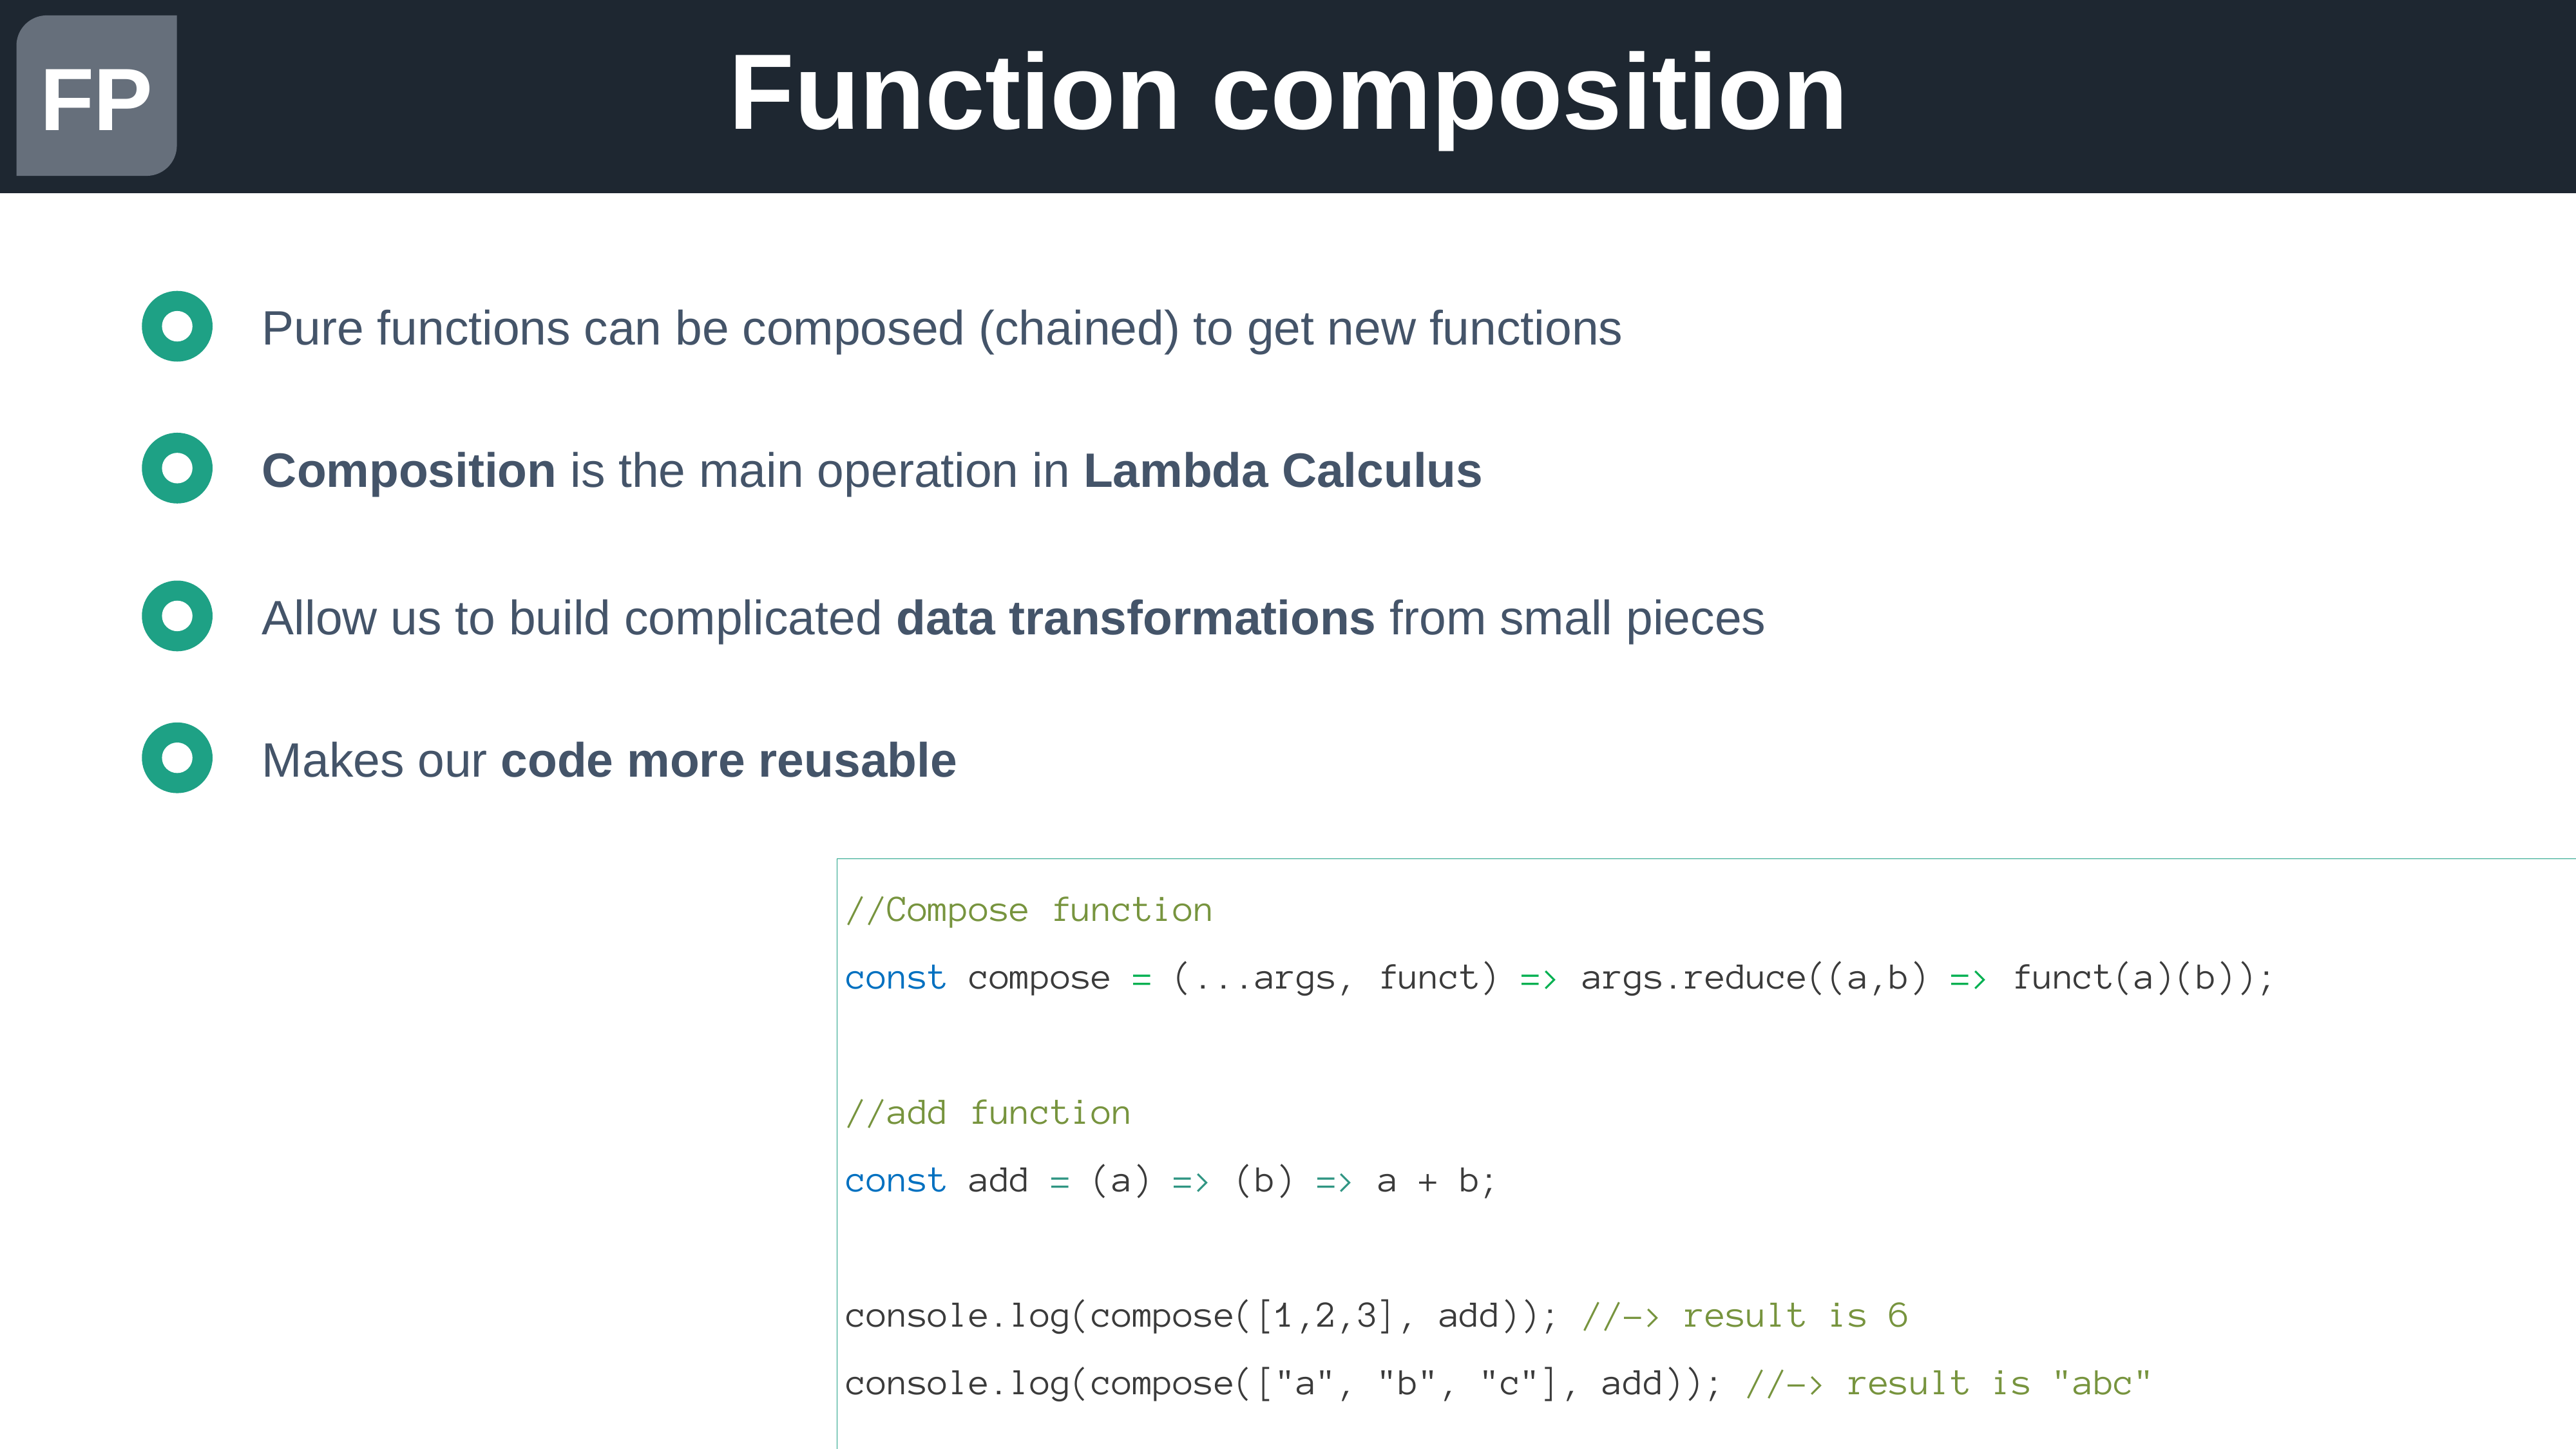

Function composition
FP
Pure functions can be composed (chained) to get new functions

Composition is the main operation in Lambda Calculus

Allow us to build complicated data transformations from small pieces

Makes our code more reusable

//Compose function
const compose = (...args, funct) => args.reduce((a,b) => funct(a)(b));

//add function
const add = (a) => (b) => a + b;

console.log(compose([1,2,3], add)); //-> result is 6
console.log(compose(["a", "b", "c"], add)); //-> result is "abc"